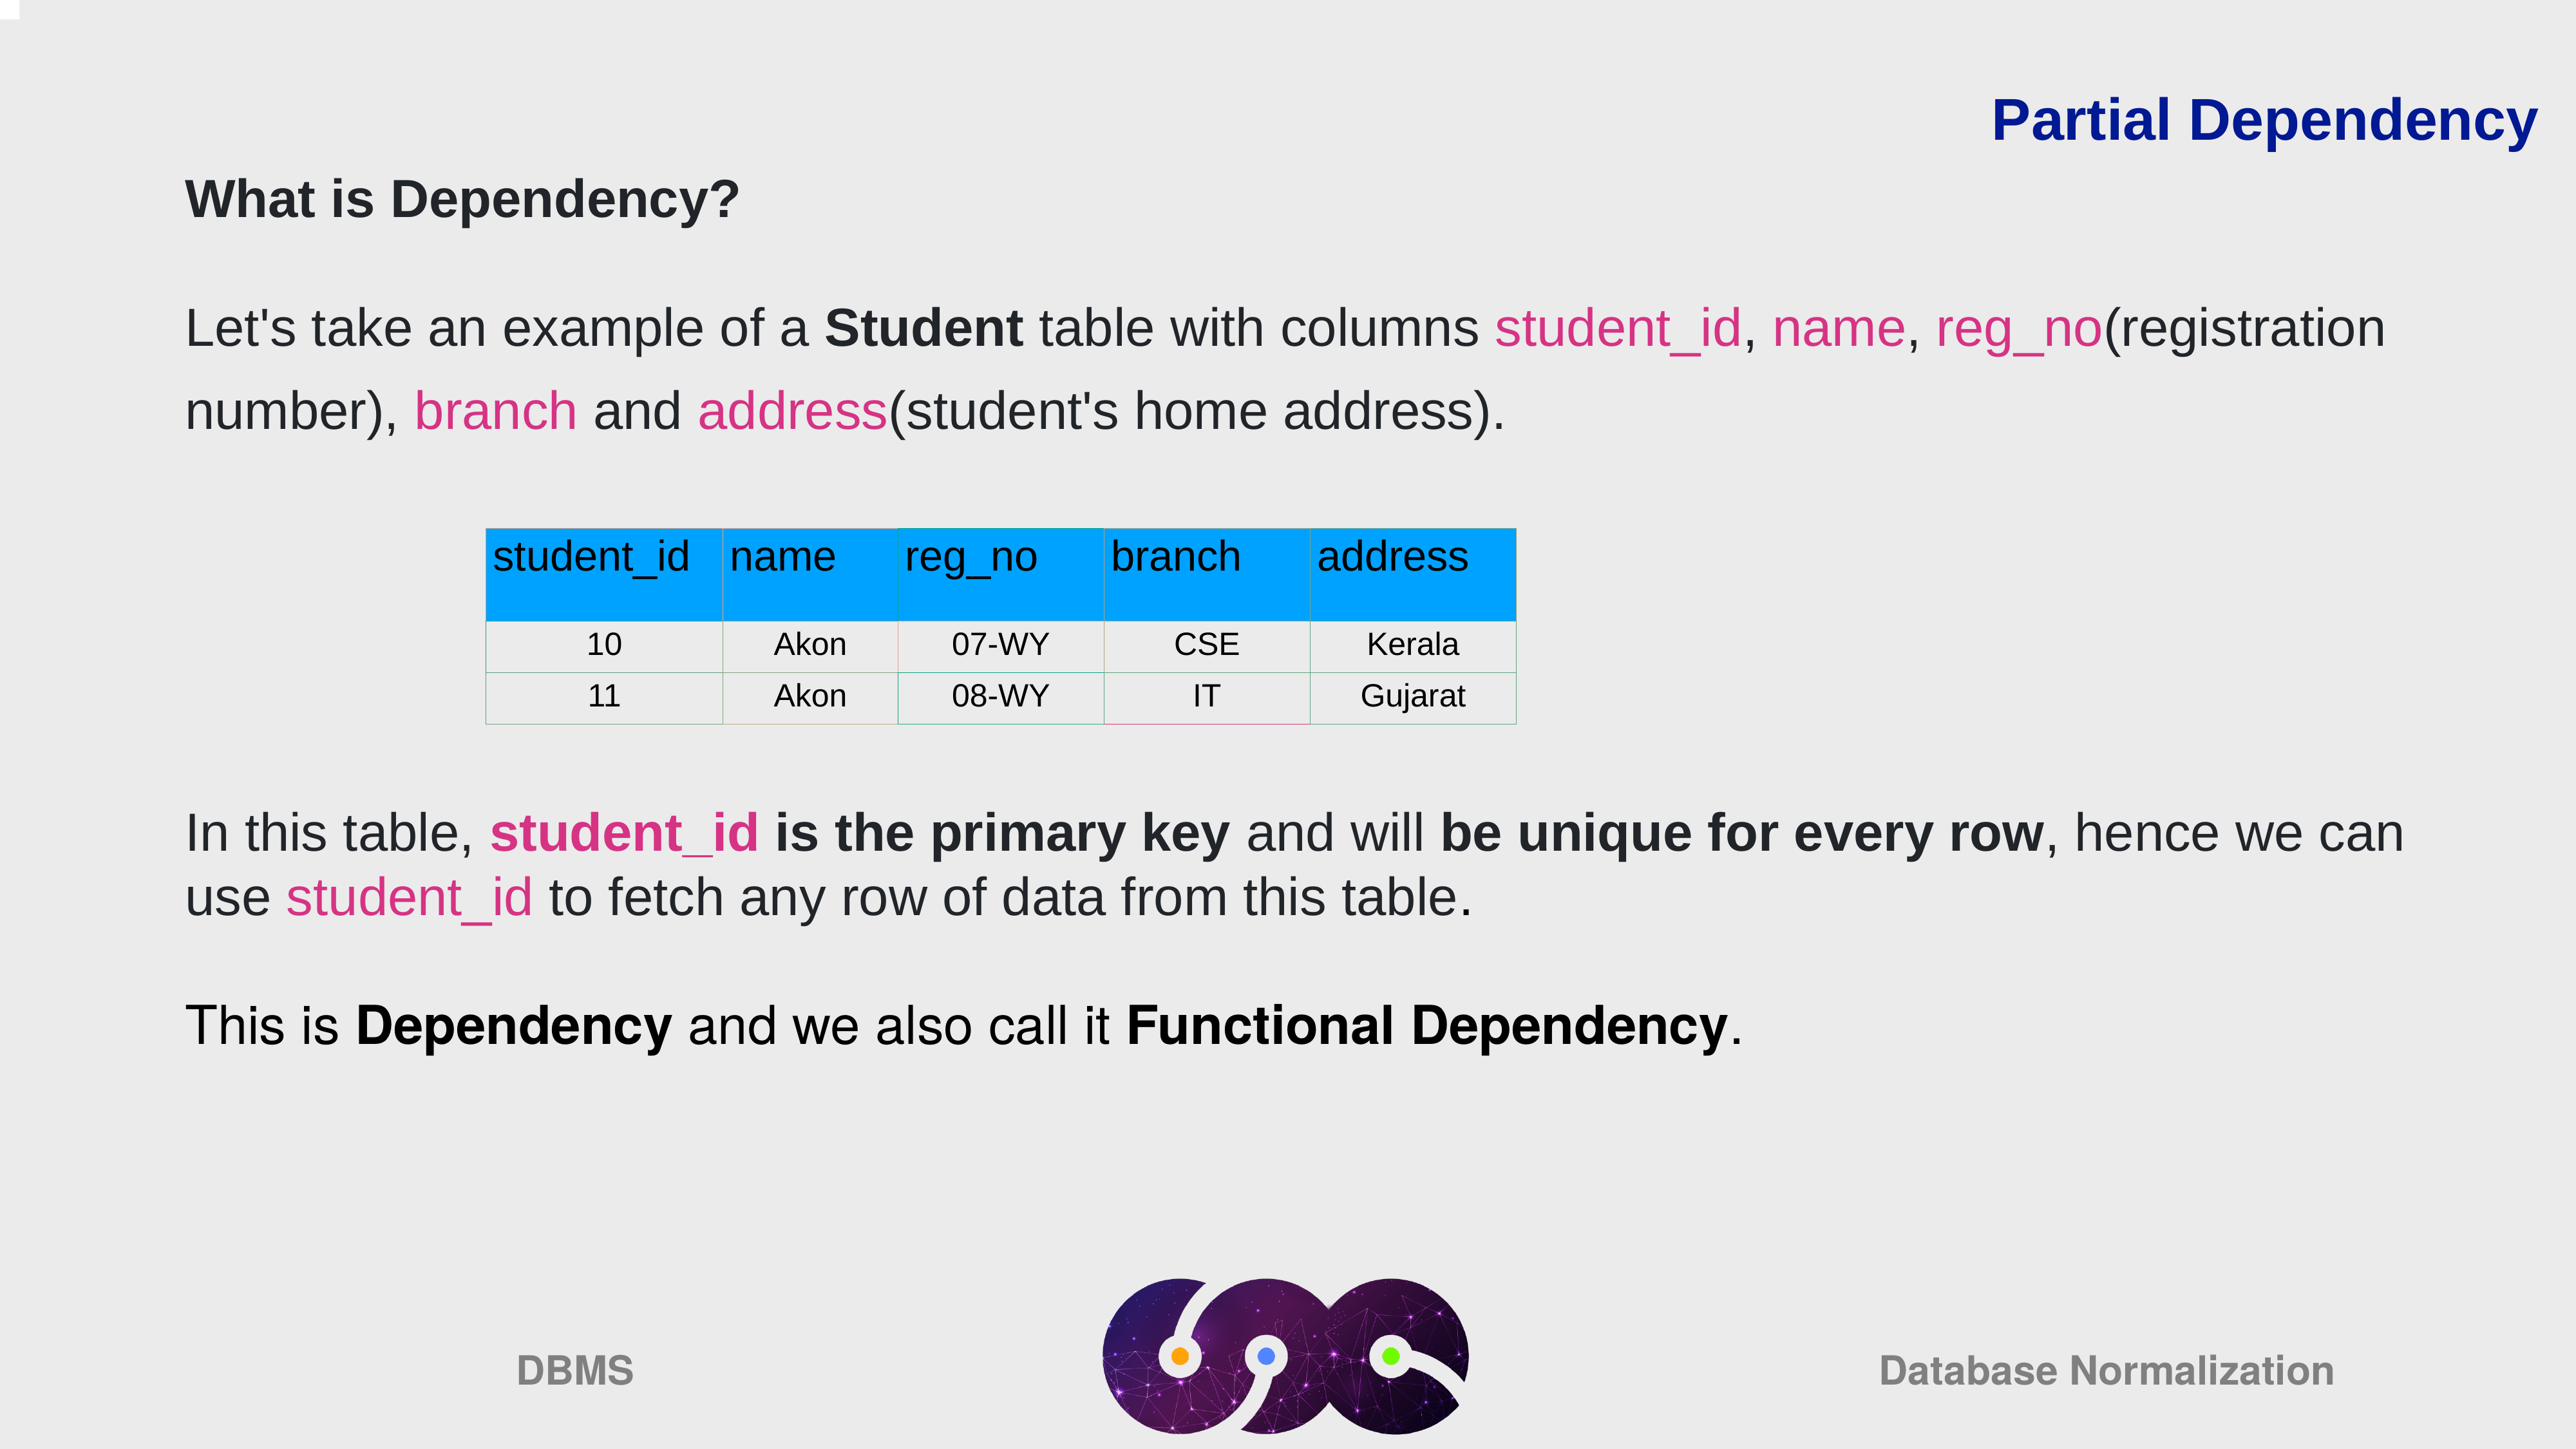

Partial Dependency
What is Dependency?

Let's take an example of a Student table with columns student_id, name, reg_no(registration number), branch and address(student's home address).

| student\_id | name | reg\_no | branch | address |
| --- | --- | --- | --- | --- |
| 10 | Akon | 07-WY | CSE | Kerala |
| 11 | Akon | 08-WY | IT | Gujarat |

In this table, student_id is the primary key and will be unique for every row, hence we can use student_id to fetch any row of data from this table.

This is Dependency and we also call it Functional Dependency.